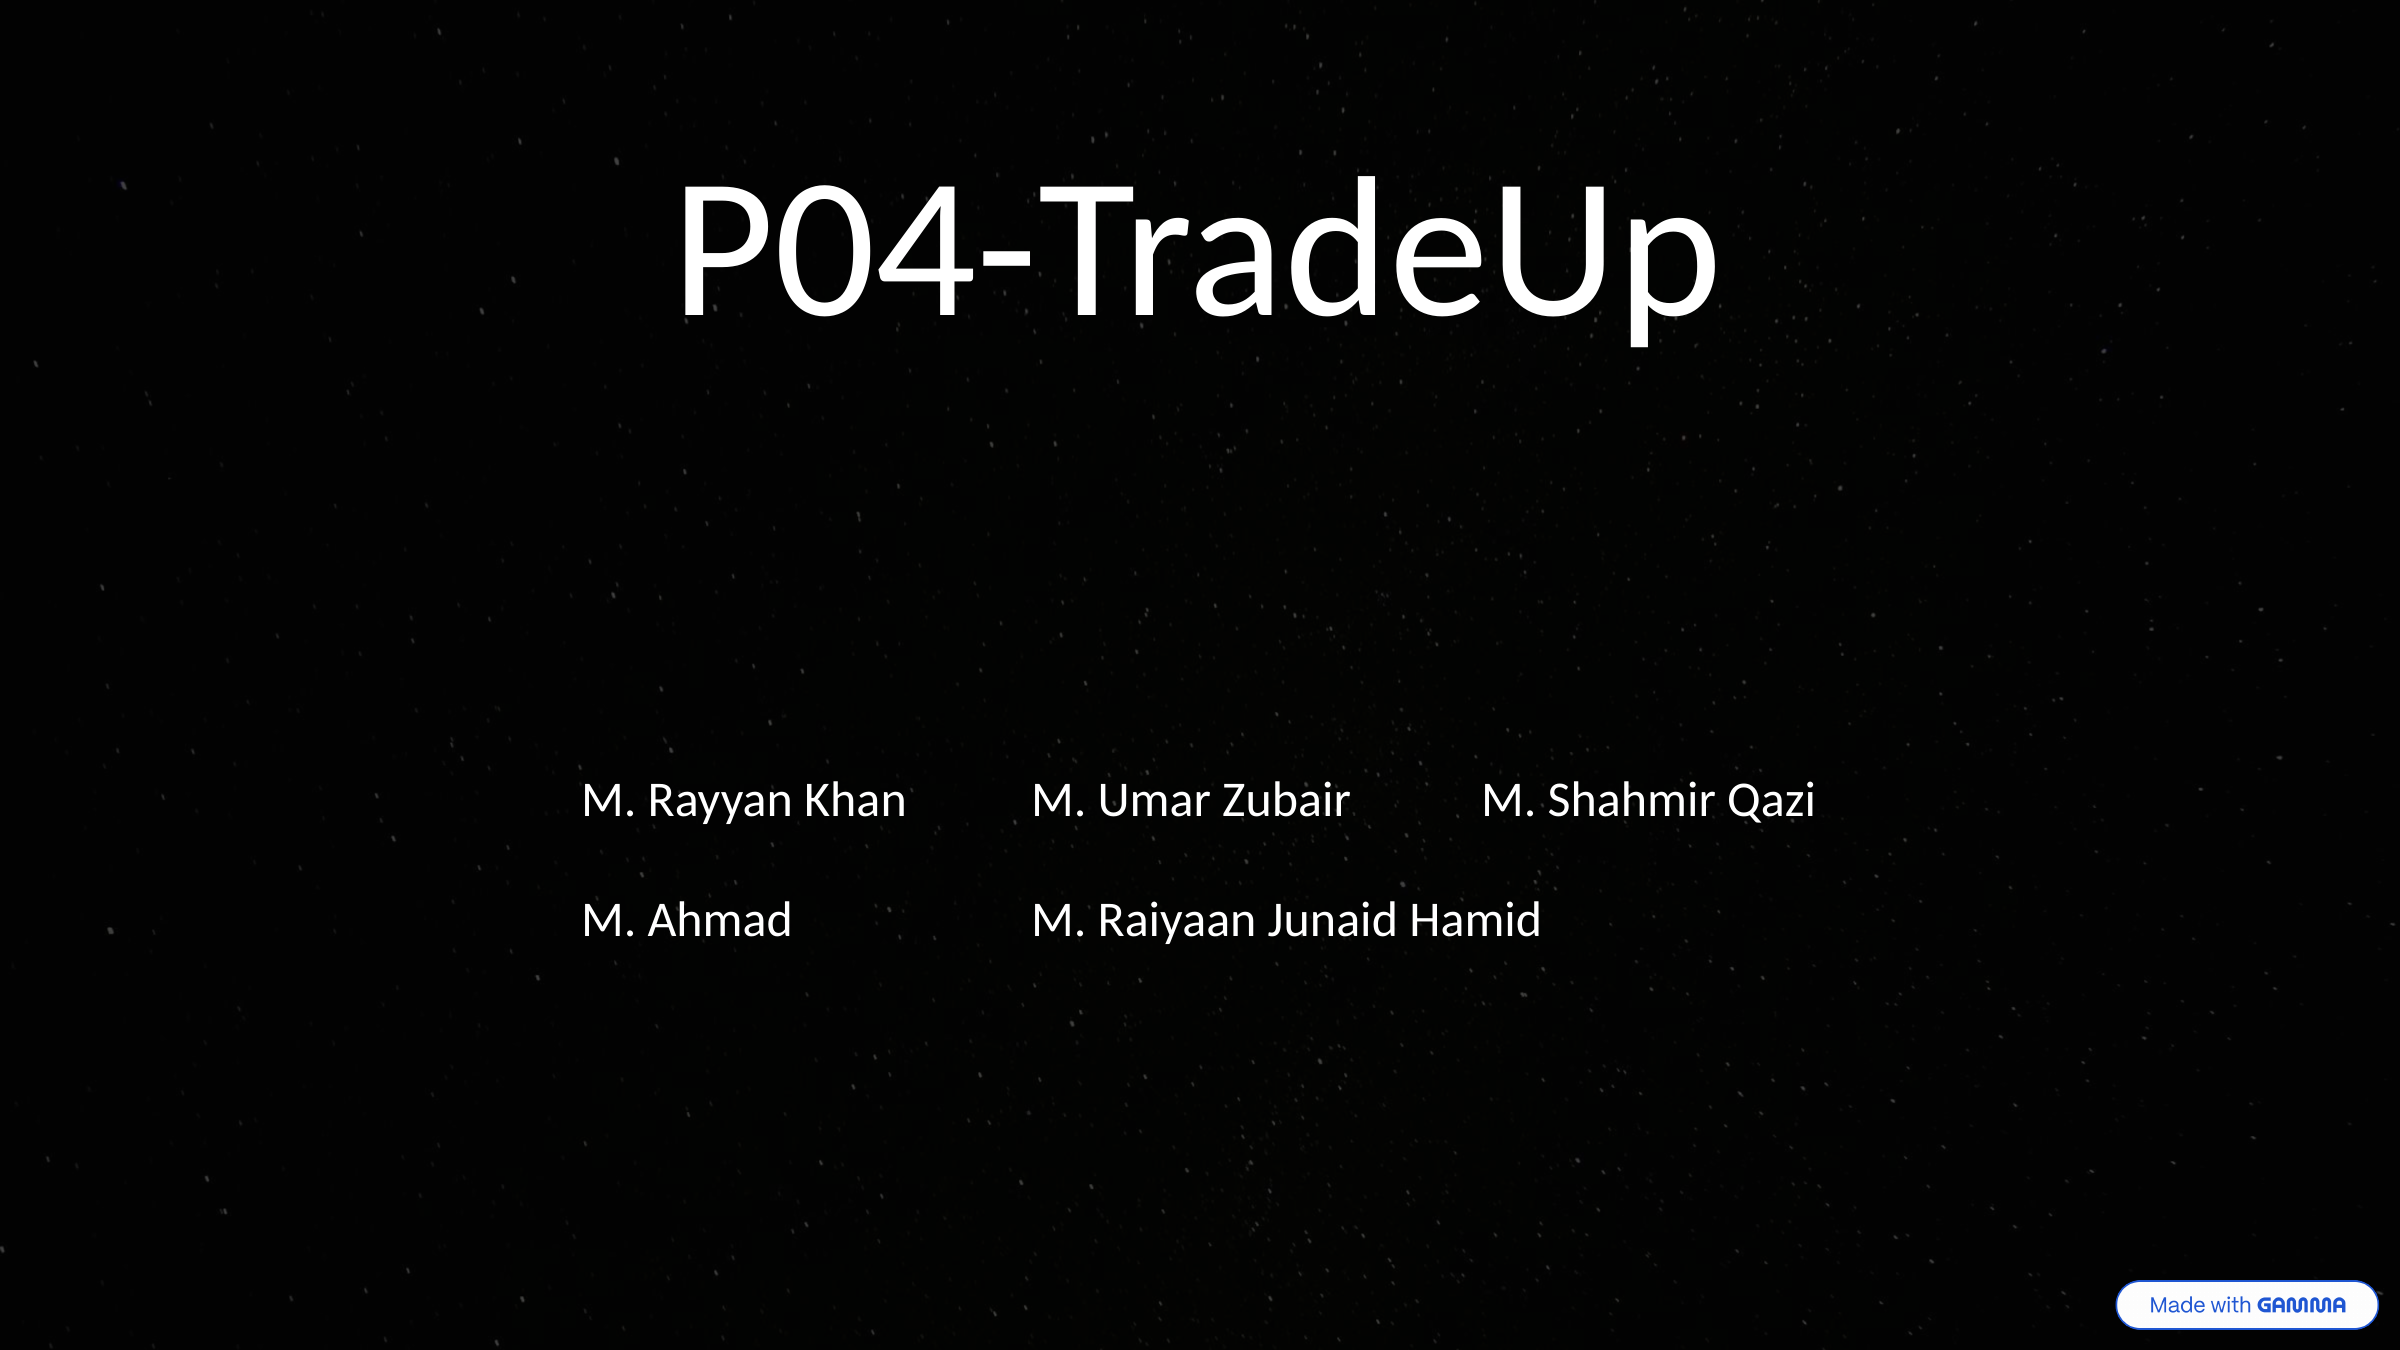

P04-TradeUp
M. Rayyan Khan	M. Umar Zubair	M. Shahmir Qazi

M. Ahmad		M. Raiyaan Junaid Hamid